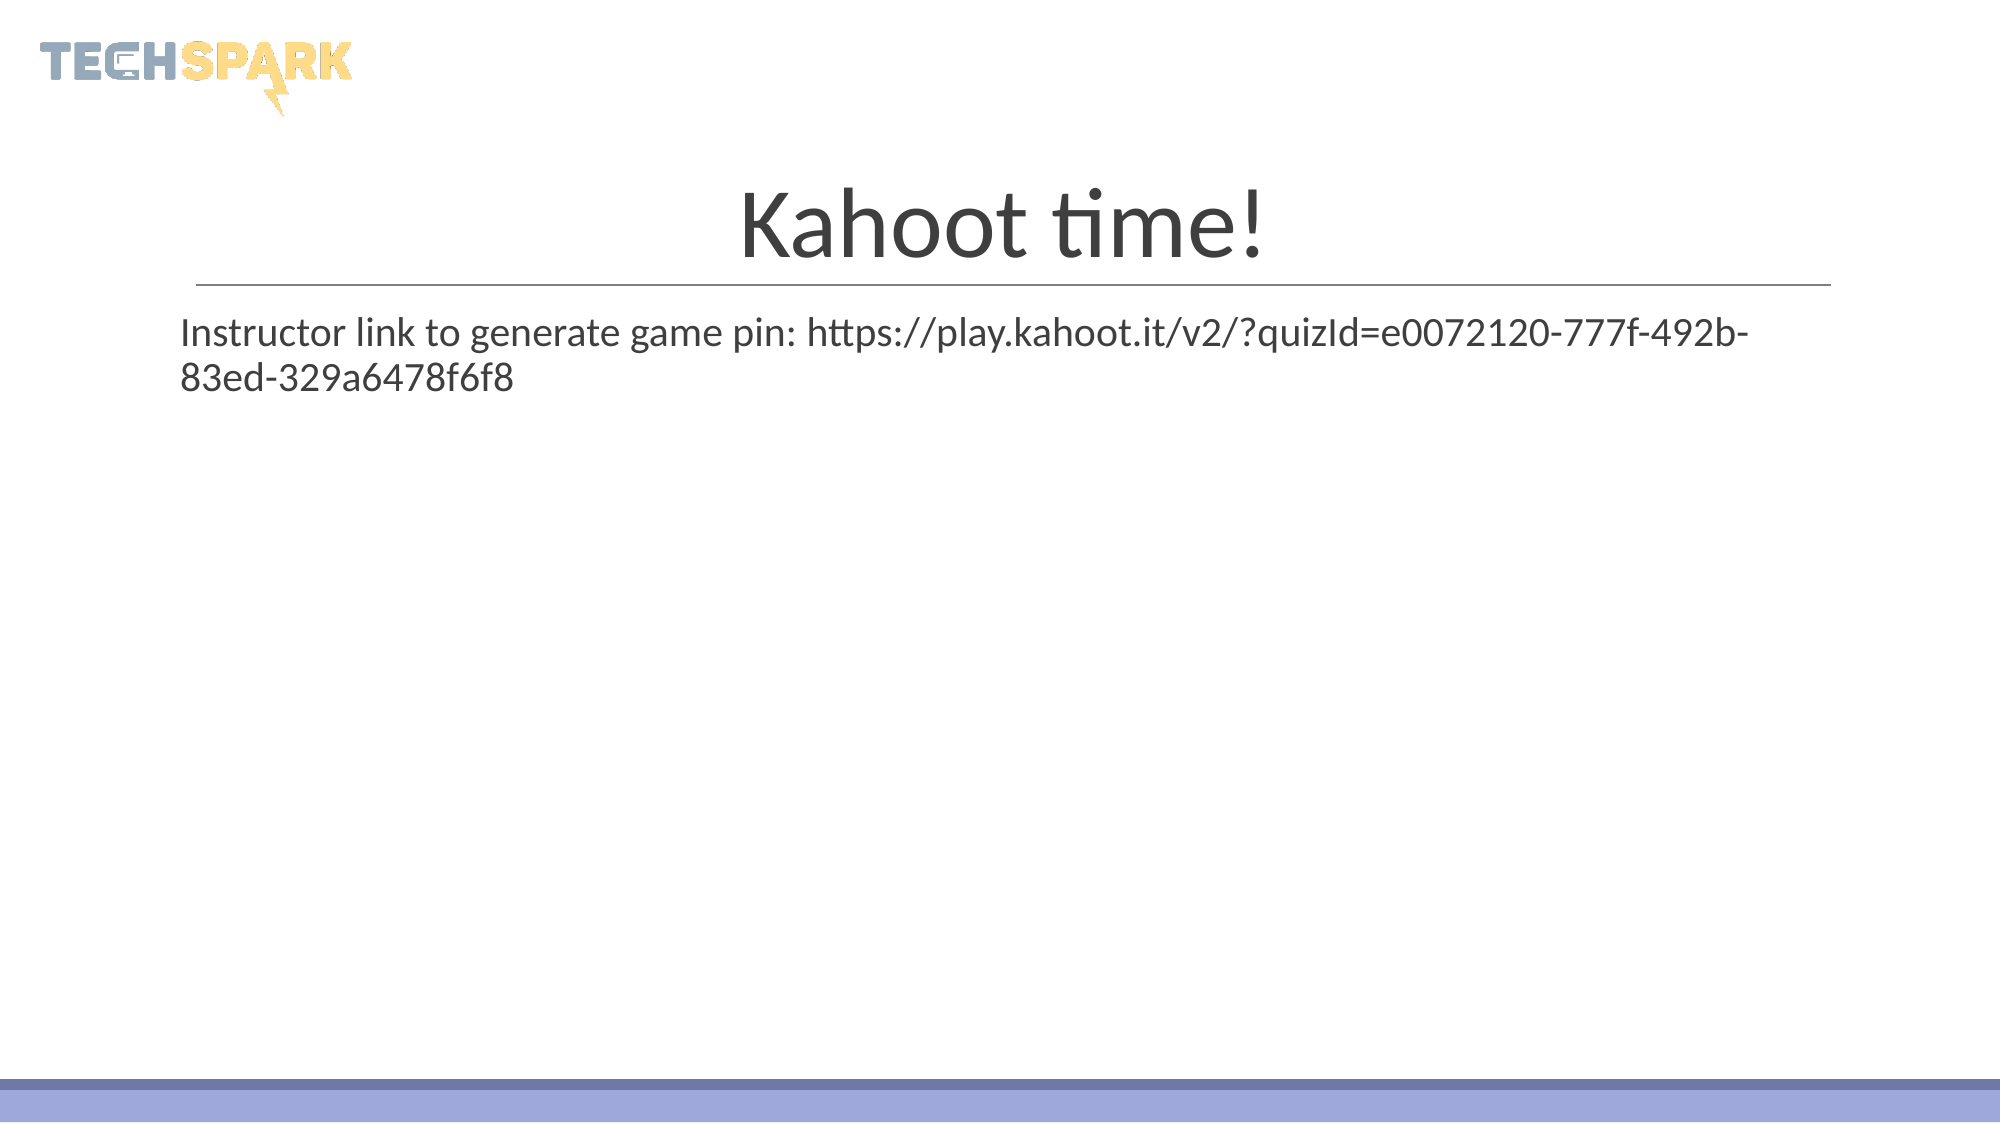

# Kahoot time!
Instructor link to generate game pin: https://play.kahoot.it/v2/?quizId=e0072120-777f-492b-83ed-329a6478f6f8